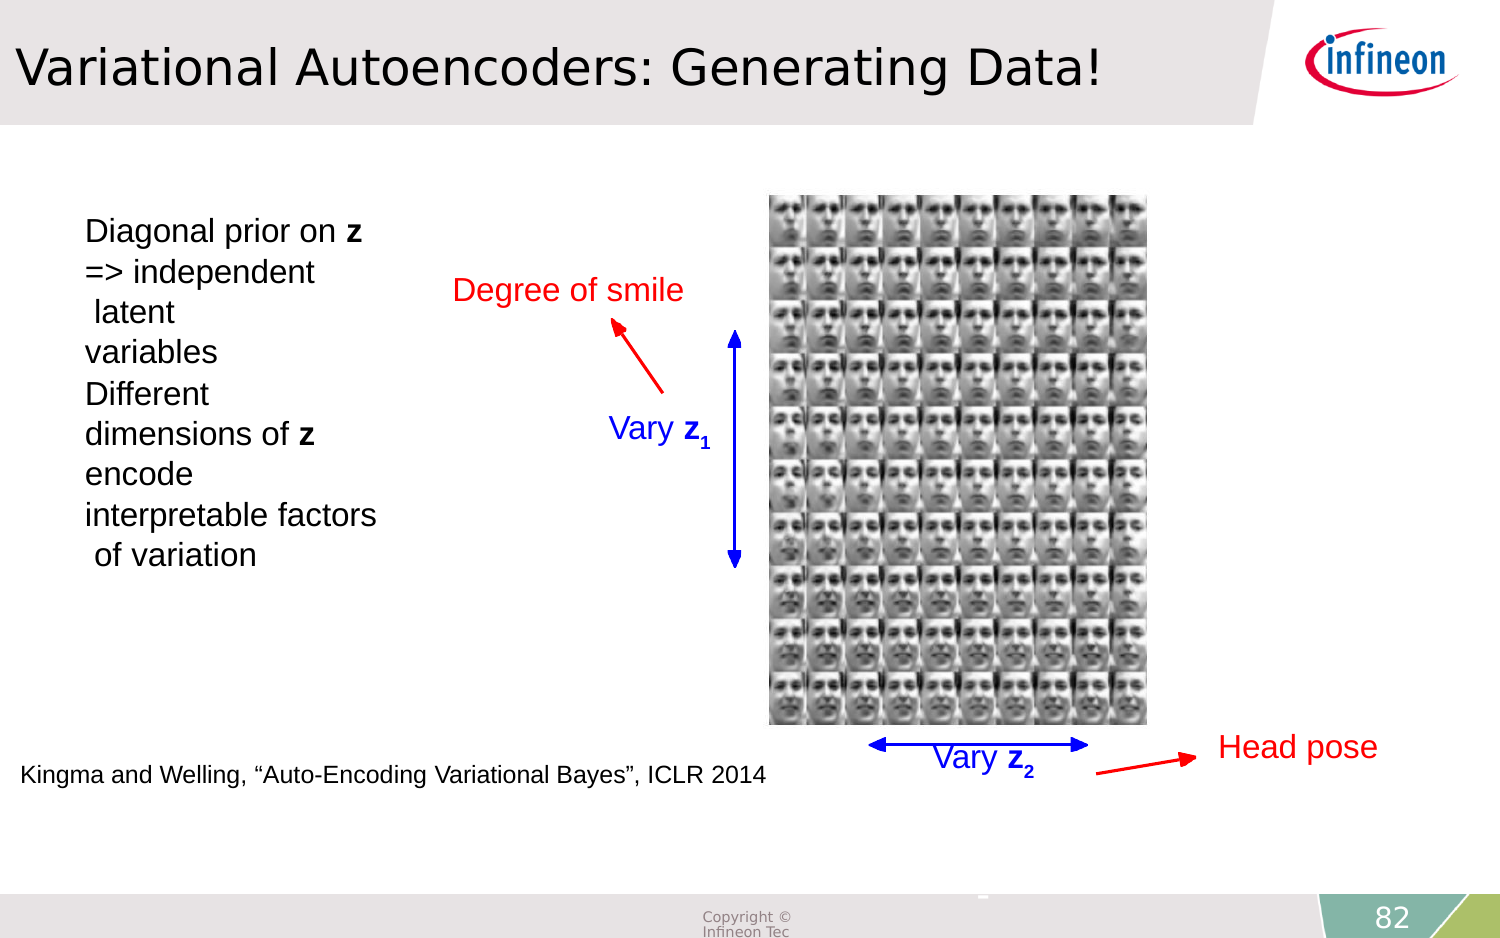

Variational Autoencoders: Generating Data!

Diagonal prior on z
=> independent  latent variables
Degree of smile

Different  dimensions of z  encode  interpretable factors  of variation
Vary z1

Head pose

Vary z2
Lecture 13 -

Kingma and Welling, “Auto-Encoding Variational Bayes”, ICLR 2014

Copyright © Infineon Technologies AG 2018. All rights reserved.
82